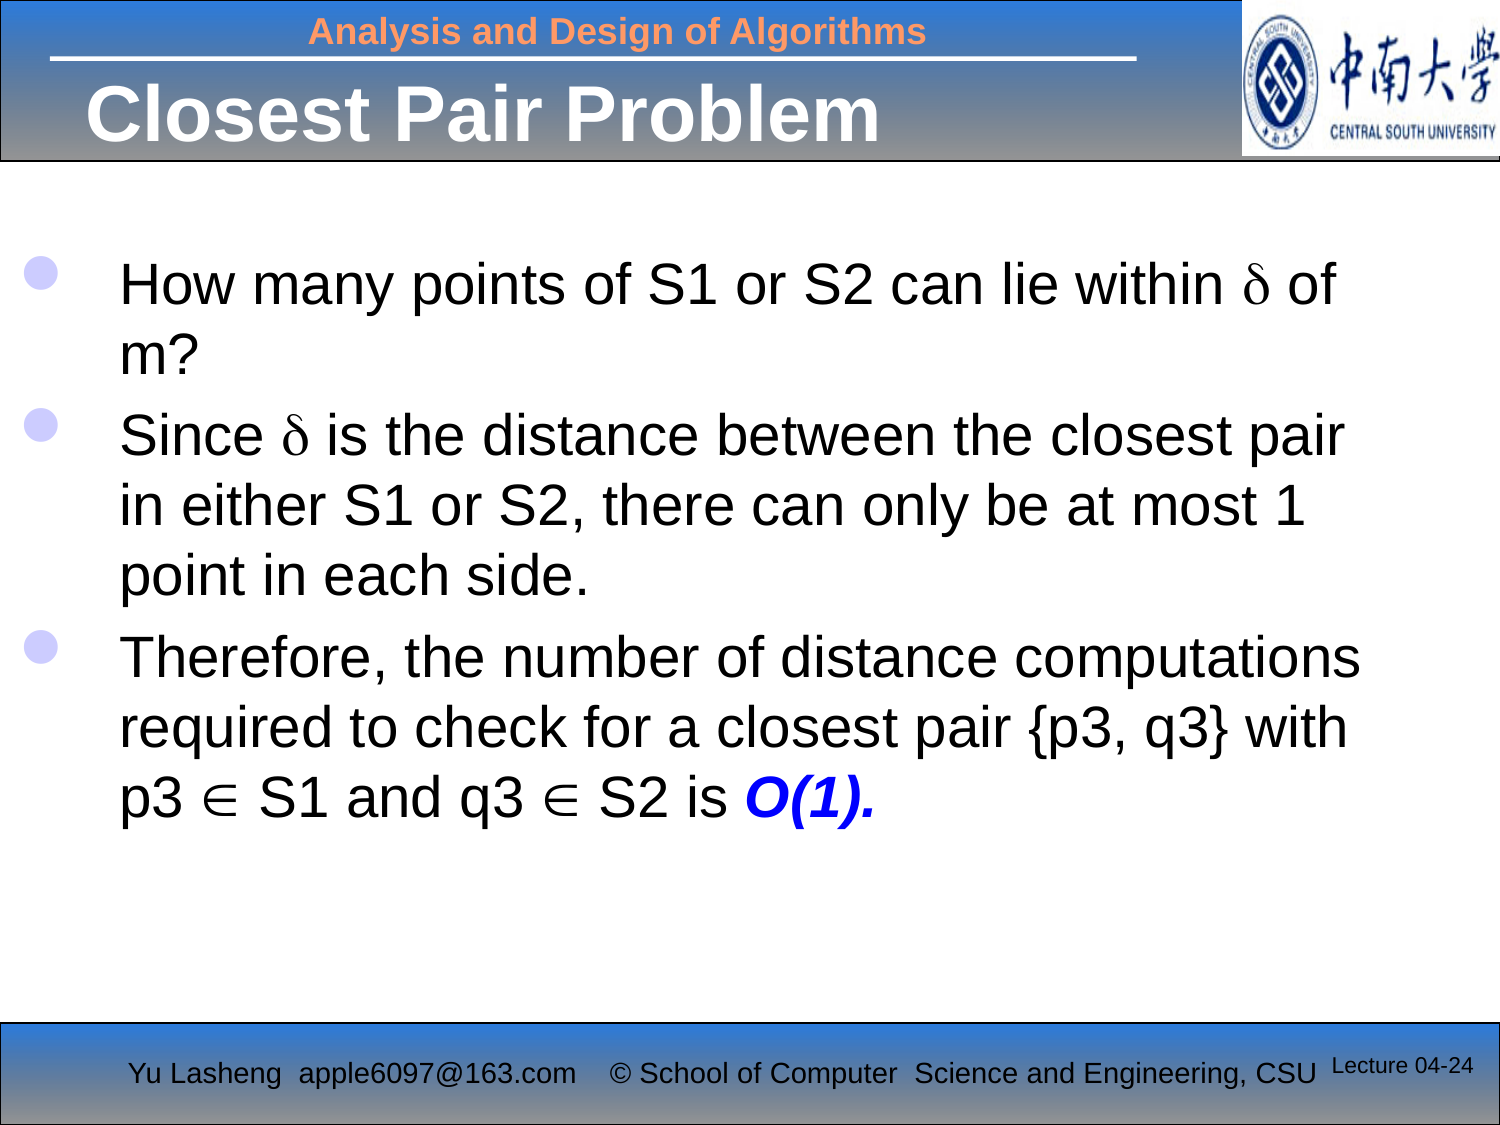

# Closest Pair Problem
How many points of S1 or S2 can lie within δ of m?
Since δ is the distance between the closest pair in either S1 or S2, there can only be at most 1 point in each side.
Therefore, the number of distance computations required to check for a closest pair {p3, q3} with p3 ∈ S1 and q3 ∈ S2 is O(1).
Lecture 04-24